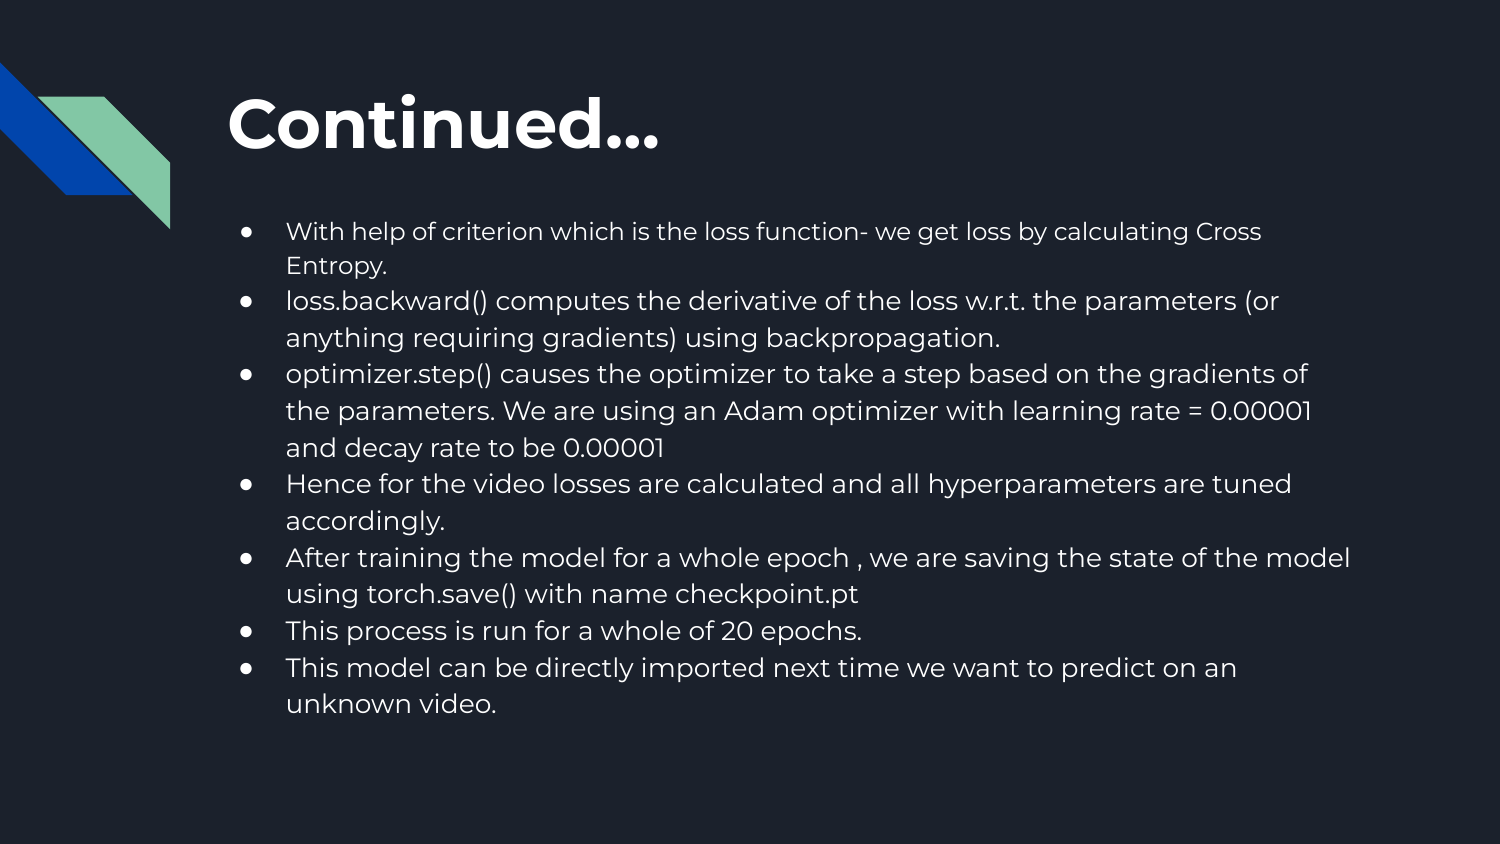

# Continued…
With help of criterion which is the loss function- we get loss by calculating Cross Entropy.
loss.backward() computes the derivative of the loss w.r.t. the parameters (or anything requiring gradients) using backpropagation.
optimizer.step() causes the optimizer to take a step based on the gradients of the parameters. We are using an Adam optimizer with learning rate = 0.00001 and decay rate to be 0.00001
Hence for the video losses are calculated and all hyperparameters are tuned accordingly.
After training the model for a whole epoch , we are saving the state of the model using torch.save() with name checkpoint.pt
This process is run for a whole of 20 epochs.
This model can be directly imported next time we want to predict on an unknown video.